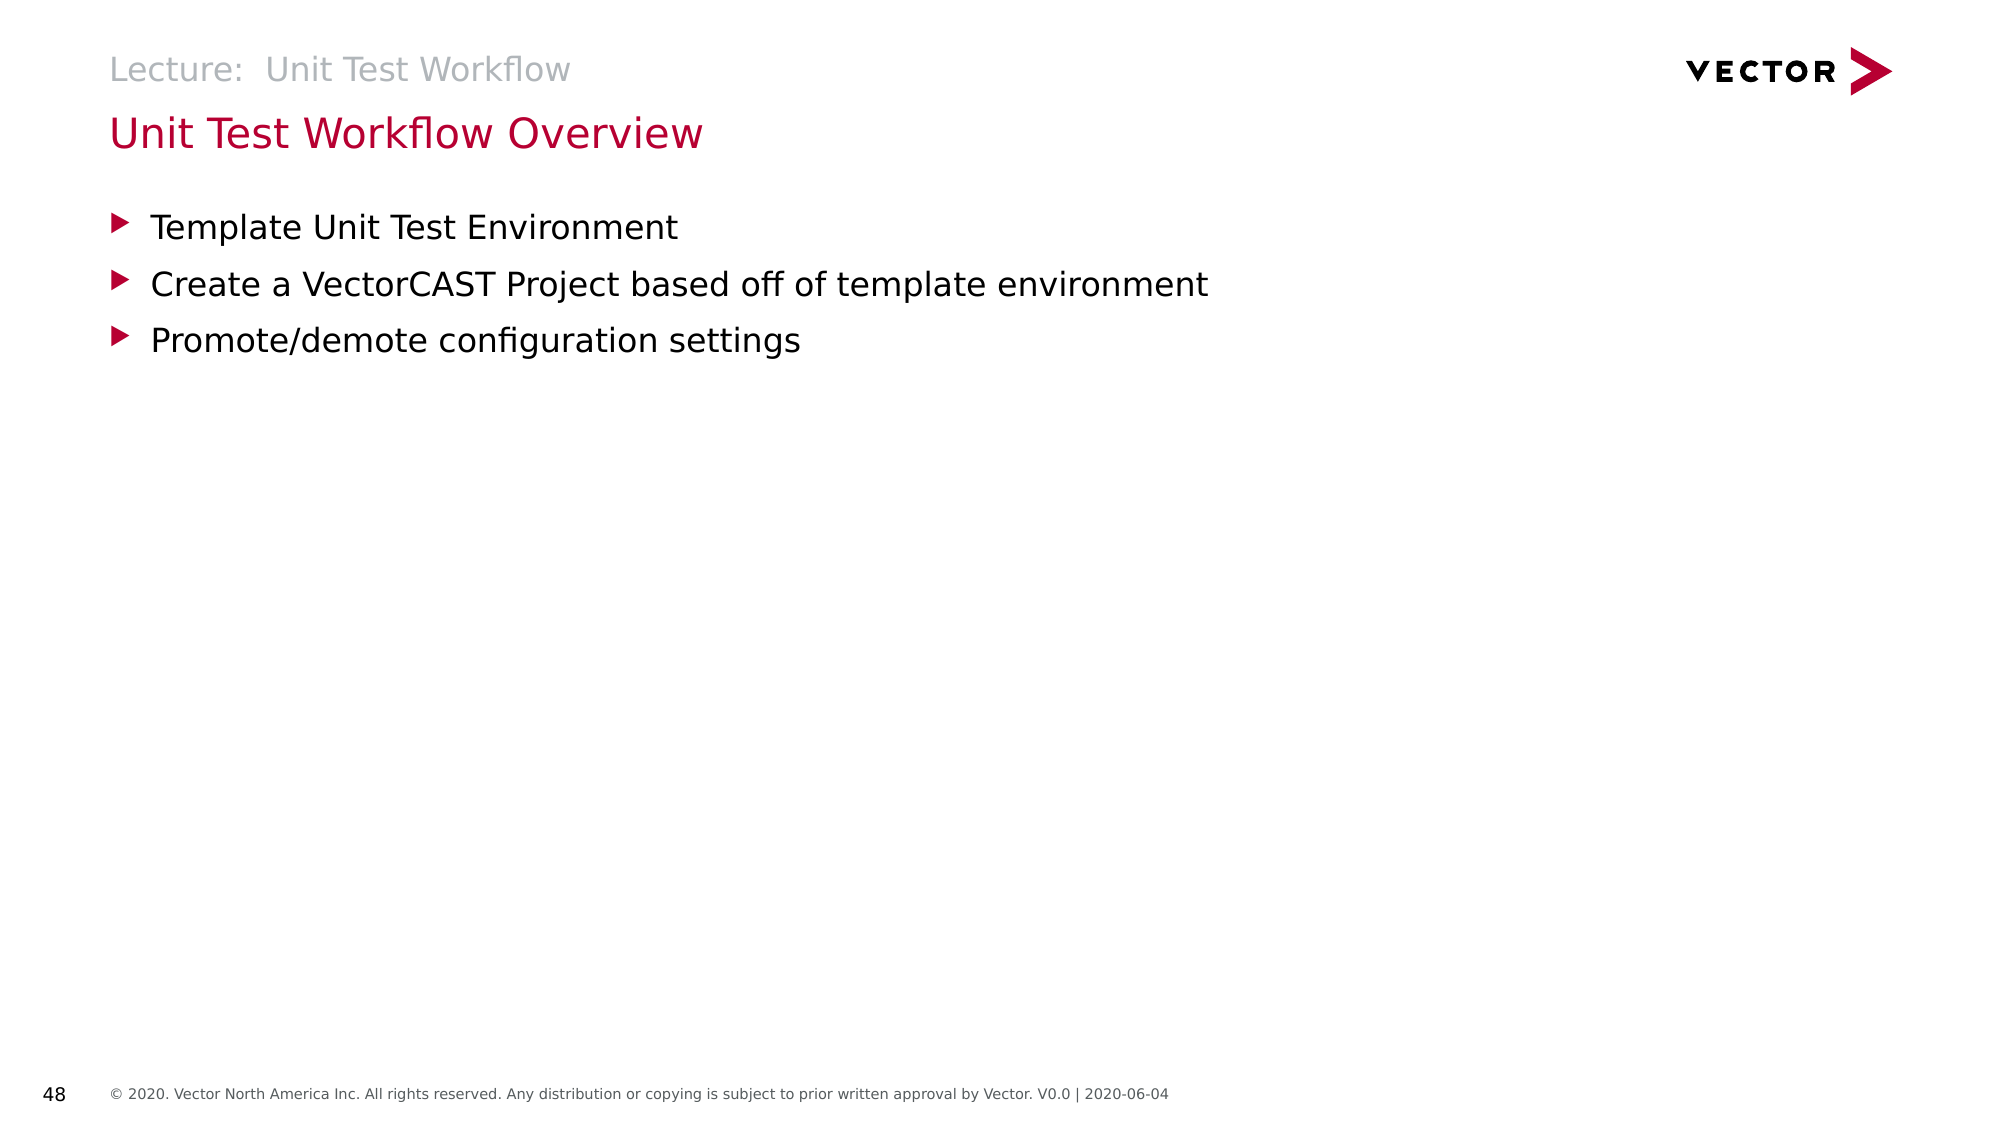

# Lecture:  Unit Test Workflow
Unit Test Workflow Overview
Template Unit Test Environment
Create a VectorCAST Project based off of template environment
Promote/demote configuration settings